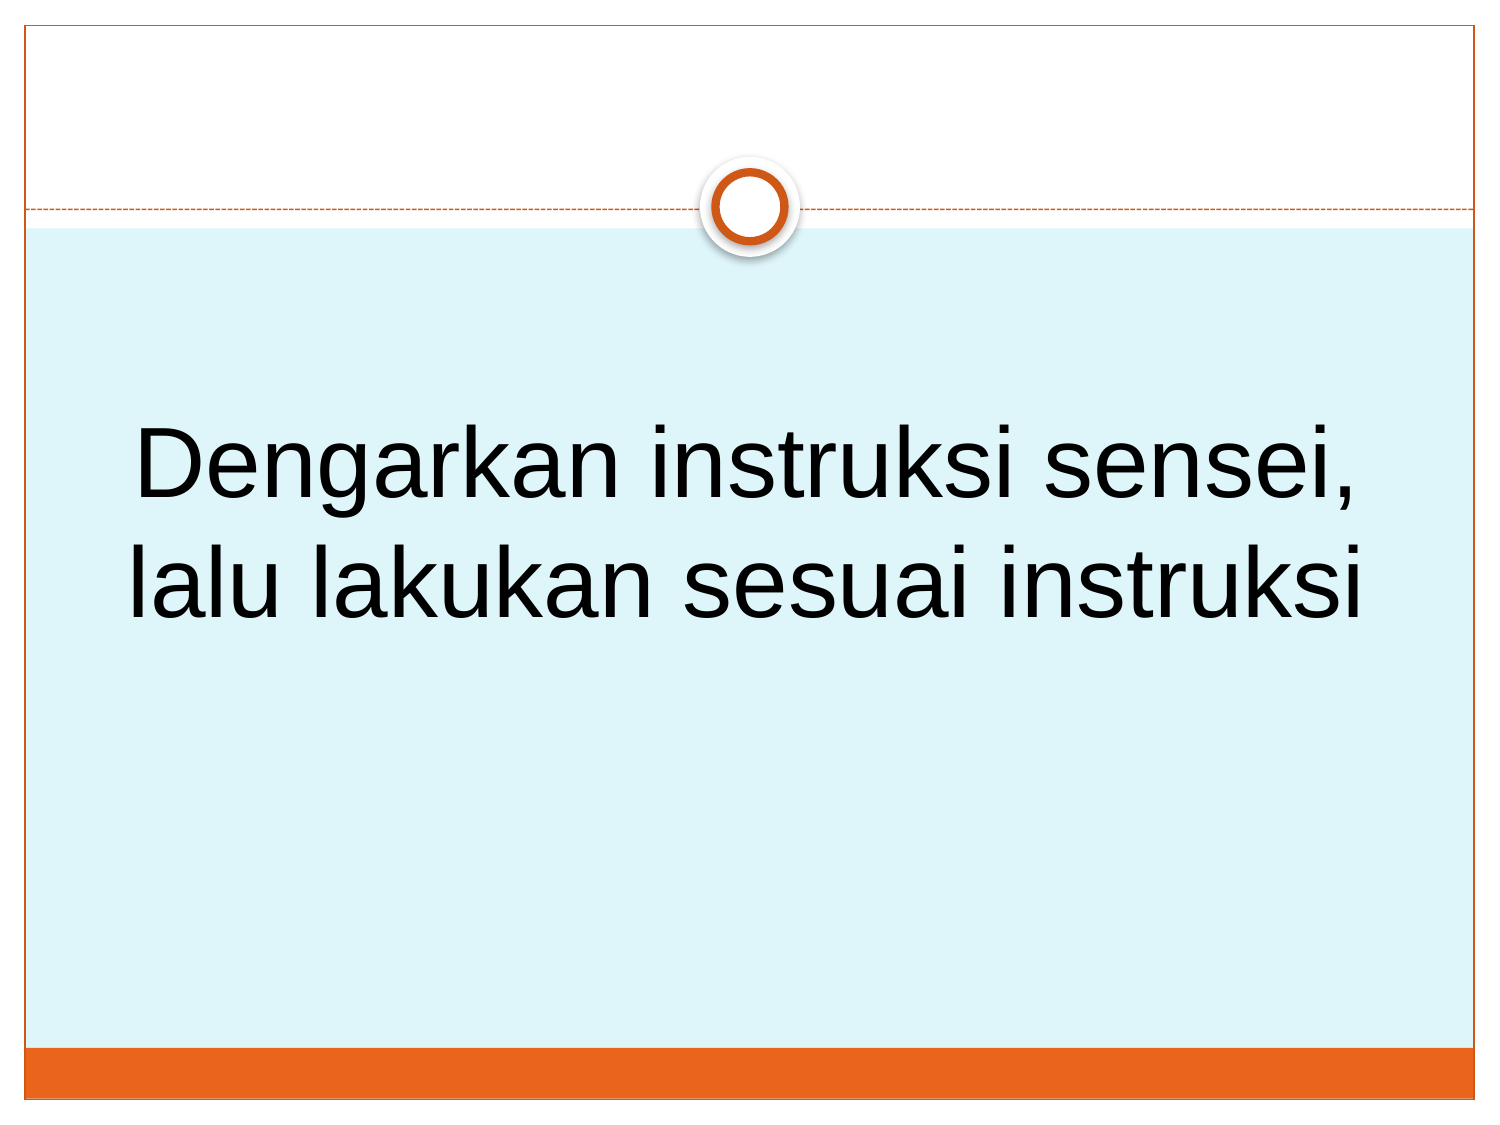

#

Dengarkan instruksi sensei, lalu lakukan sesuai instruksi